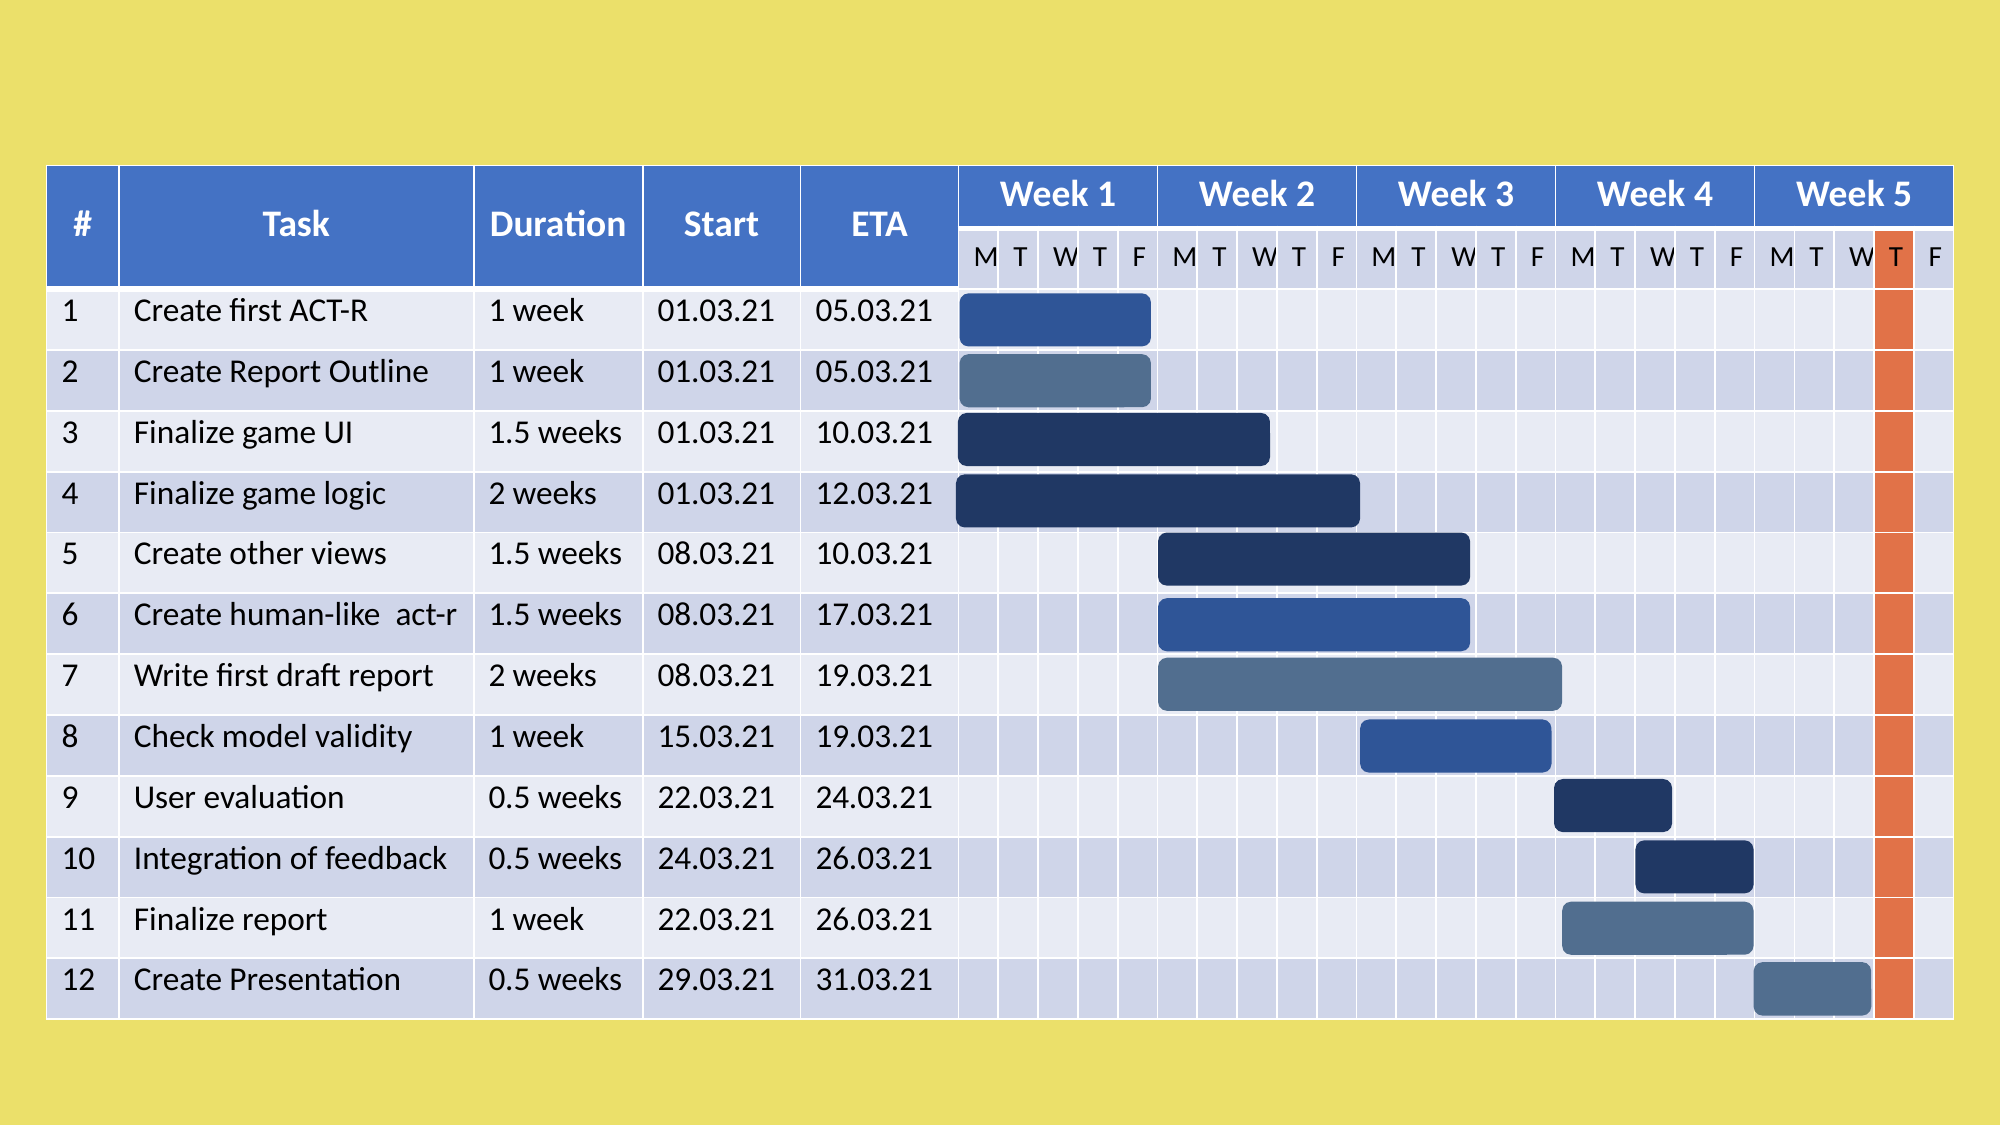

| # | Task | Duration | Start | ETA | Week 1 |  |  |  |  | Week 2 |  |  |  |  | Week 3 |  |  |  |  | Week 4 |  |  |  |  | Week 5 |  |  |  |  |
| --- | --- | --- | --- | --- | --- | --- | --- | --- | --- | --- | --- | --- | --- | --- | --- | --- | --- | --- | --- | --- | --- | --- | --- | --- | --- | --- | --- | --- | --- |
|  |  |  |  |  | M | T | W | T | F | M | T | W | T | F | M | T | W | T | F | M | T | W | T | F | M | T | W | T | F |
| 1 | Create first ACT-R | 1 week | 01.03.21 | 05.03.21 |  |  |  |  |  |  |  |  |  |  |  |  |  |  |  |  |  |  |  |  |  |  |  |  |  |
| 2 | Create Report Outline | 1 week | 01.03.21 | 05.03.21 |  |  |  |  |  |  |  |  |  |  |  |  |  |  |  |  |  |  |  |  |  |  |  |  |  |
| 3 | Finalize game UI | 1.5 weeks | 01.03.21 | 10.03.21 |  |  |  |  |  |  |  |  |  |  |  |  |  |  |  |  |  |  |  |  |  |  |  |  |  |
| 4 | Finalize game logic | 2 weeks | 01.03.21 | 12.03.21 |  |  |  |  |  |  |  |  |  |  |  |  |  |  |  |  |  |  |  |  |  |  |  |  |  |
| 5 | Create other views | 1.5 weeks | 08.03.21 | 10.03.21 |  |  |  |  |  |  |  |  |  |  |  |  |  |  |  |  |  |  |  |  |  |  |  |  |  |
| 6 | Create human-like act-r | 1.5 weeks | 08.03.21 | 17.03.21 |  |  |  |  |  |  |  |  |  |  |  |  |  |  |  |  |  |  |  |  |  |  |  |  |  |
| 7 | Write first draft report | 2 weeks | 08.03.21 | 19.03.21 |  |  |  |  |  |  |  |  |  |  |  |  |  |  |  |  |  |  |  |  |  |  |  |  |  |
| 8 | Check model validity | 1 week | 15.03.21 | 19.03.21 |  |  |  |  |  |  |  |  |  |  |  |  |  |  |  |  |  |  |  |  |  |  |  |  |  |
| 9 | User evaluation | 0.5 weeks | 22.03.21 | 24.03.21 |  |  |  |  |  |  |  |  |  |  |  |  |  |  |  |  |  |  |  |  |  |  |  |  |  |
| 10 | Integration of feedback | 0.5 weeks | 24.03.21 | 26.03.21 |  |  |  |  |  |  |  |  |  |  |  |  |  |  |  |  |  |  |  |  |  |  |  |  |  |
| 11 | Finalize report | 1 week | 22.03.21 | 26.03.21 |  |  |  |  |  |  |  |  |  |  |  |  |  |  |  |  |  |  |  |  |  |  |  |  |  |
| 12 | Create Presentation | 0.5 weeks | 29.03.21 | 31.03.21 |  |  |  |  |  |  |  |  |  |  |  |  |  |  |  |  |  |  |  |  |  |  |  |  |  |